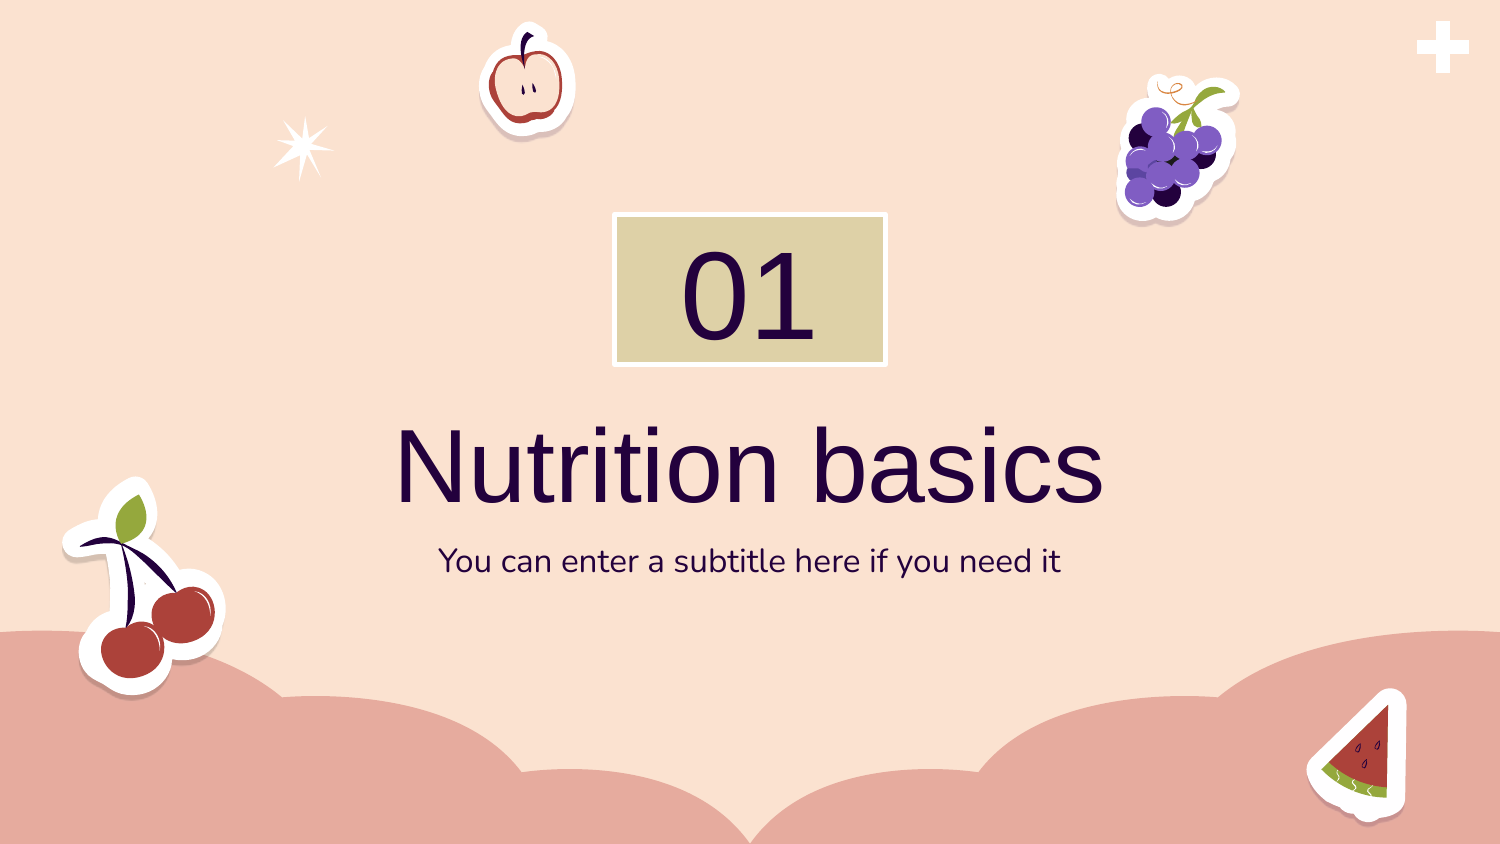

01
# Nutrition basics

You can enter a subtitle here if you need it